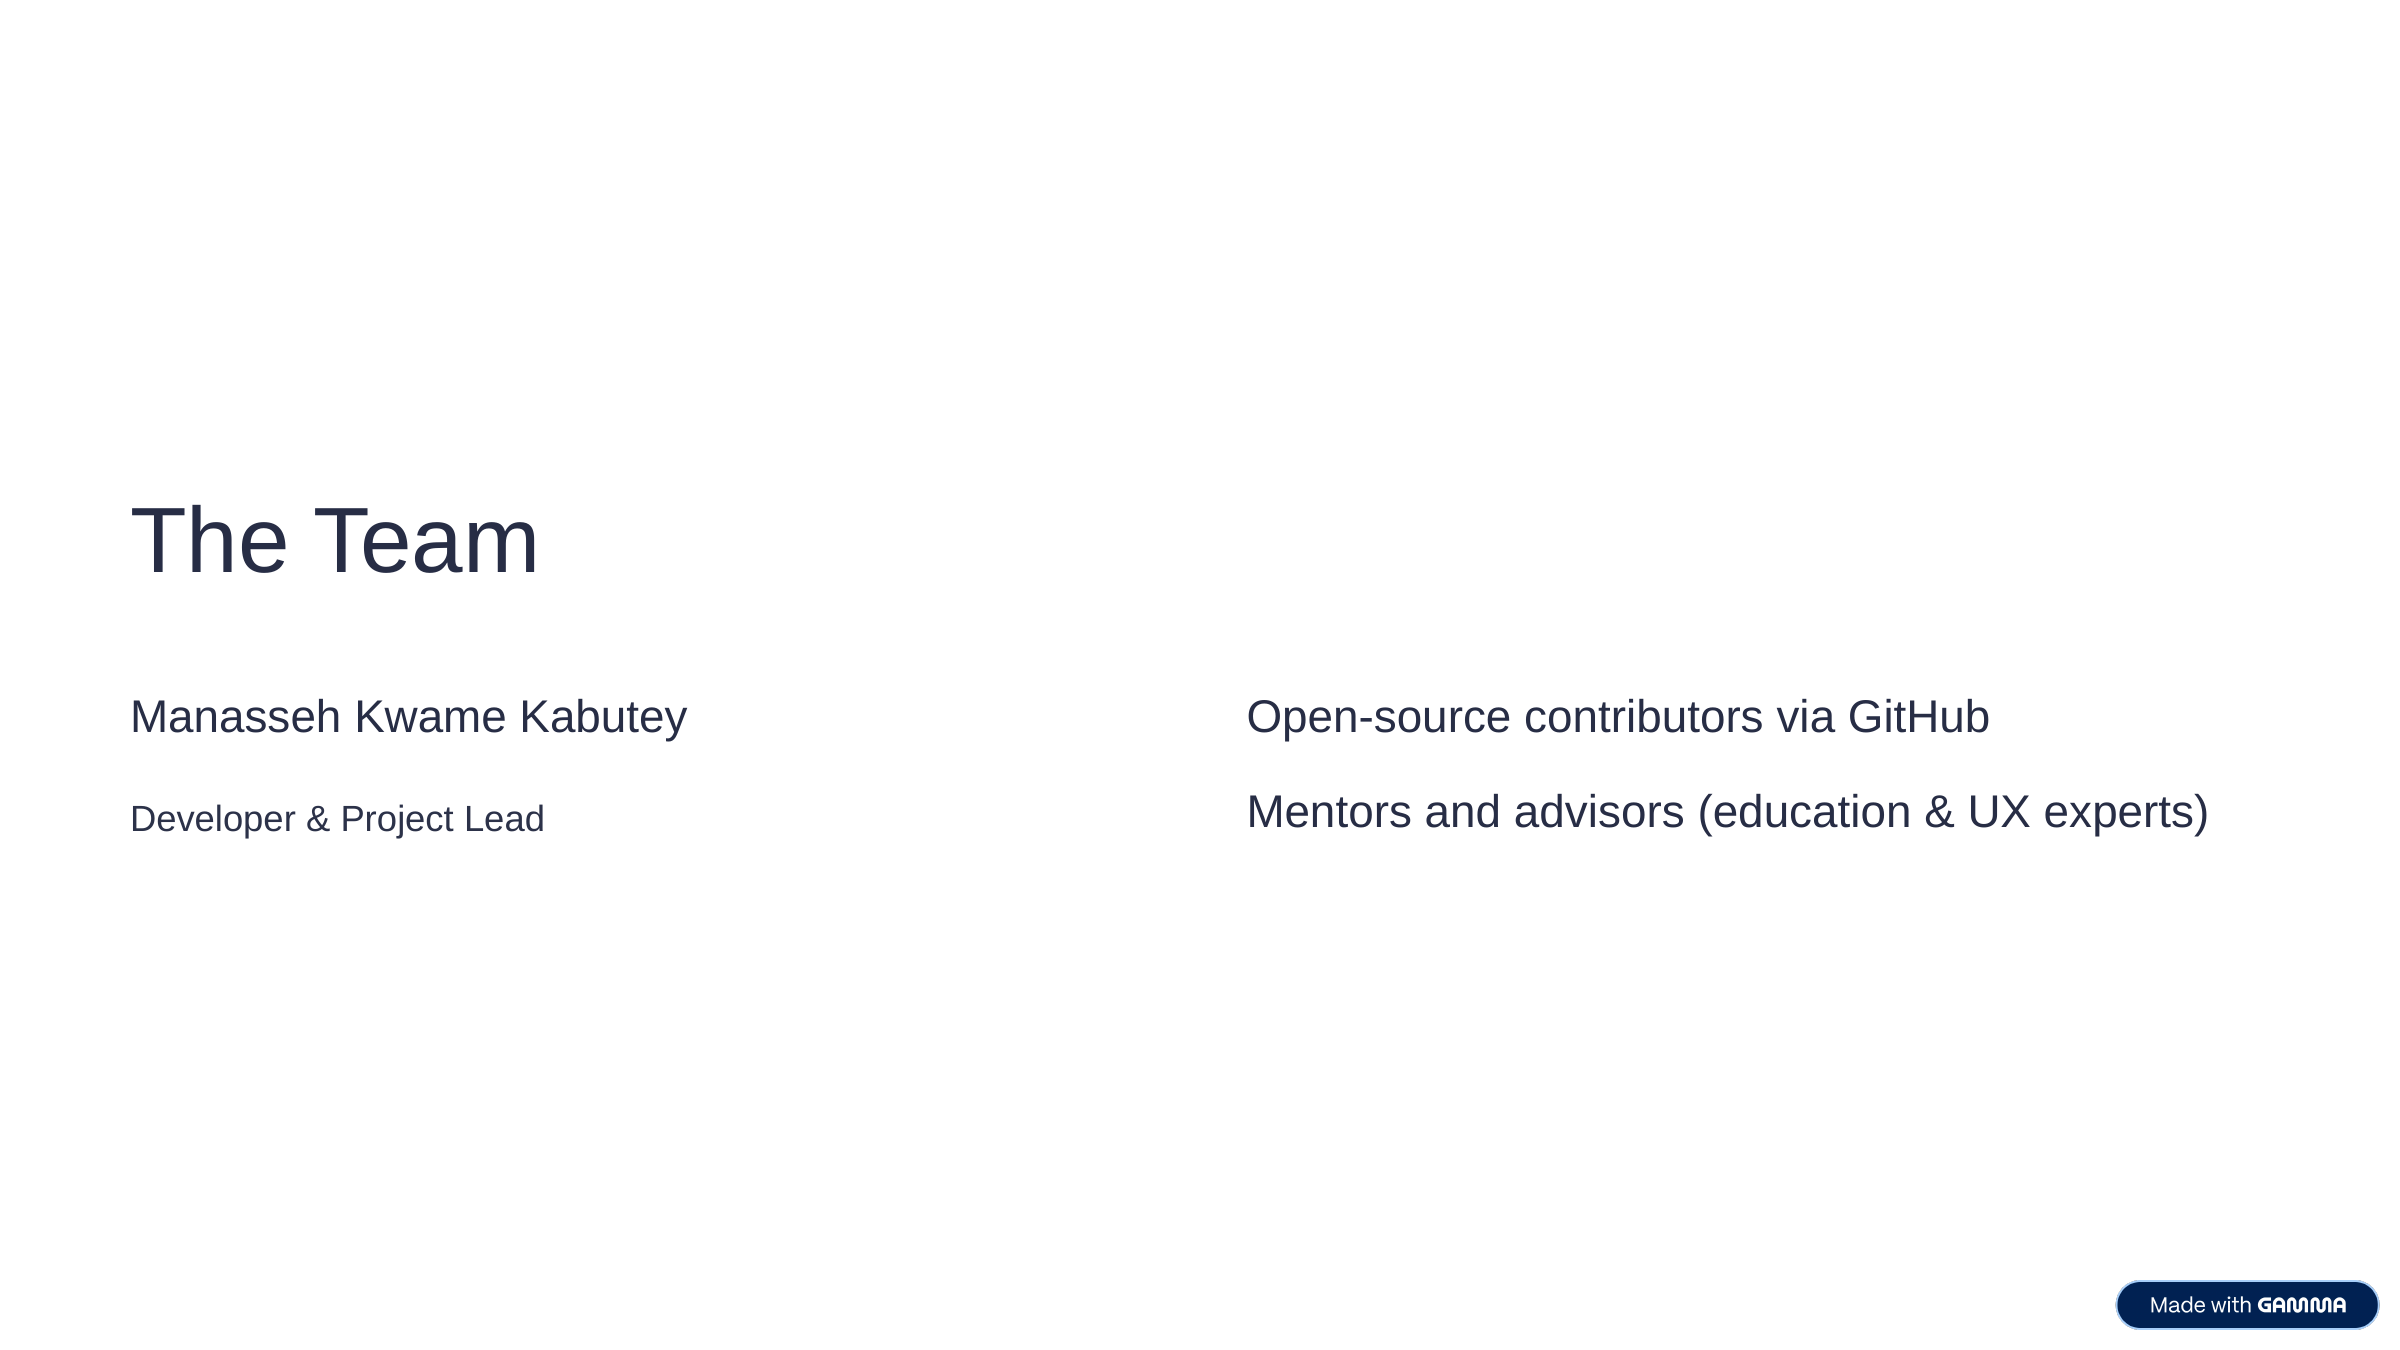

The Team
Manasseh Kwame Kabutey
Open-source contributors via GitHub
Developer & Project Lead
Mentors and advisors (education & UX experts)